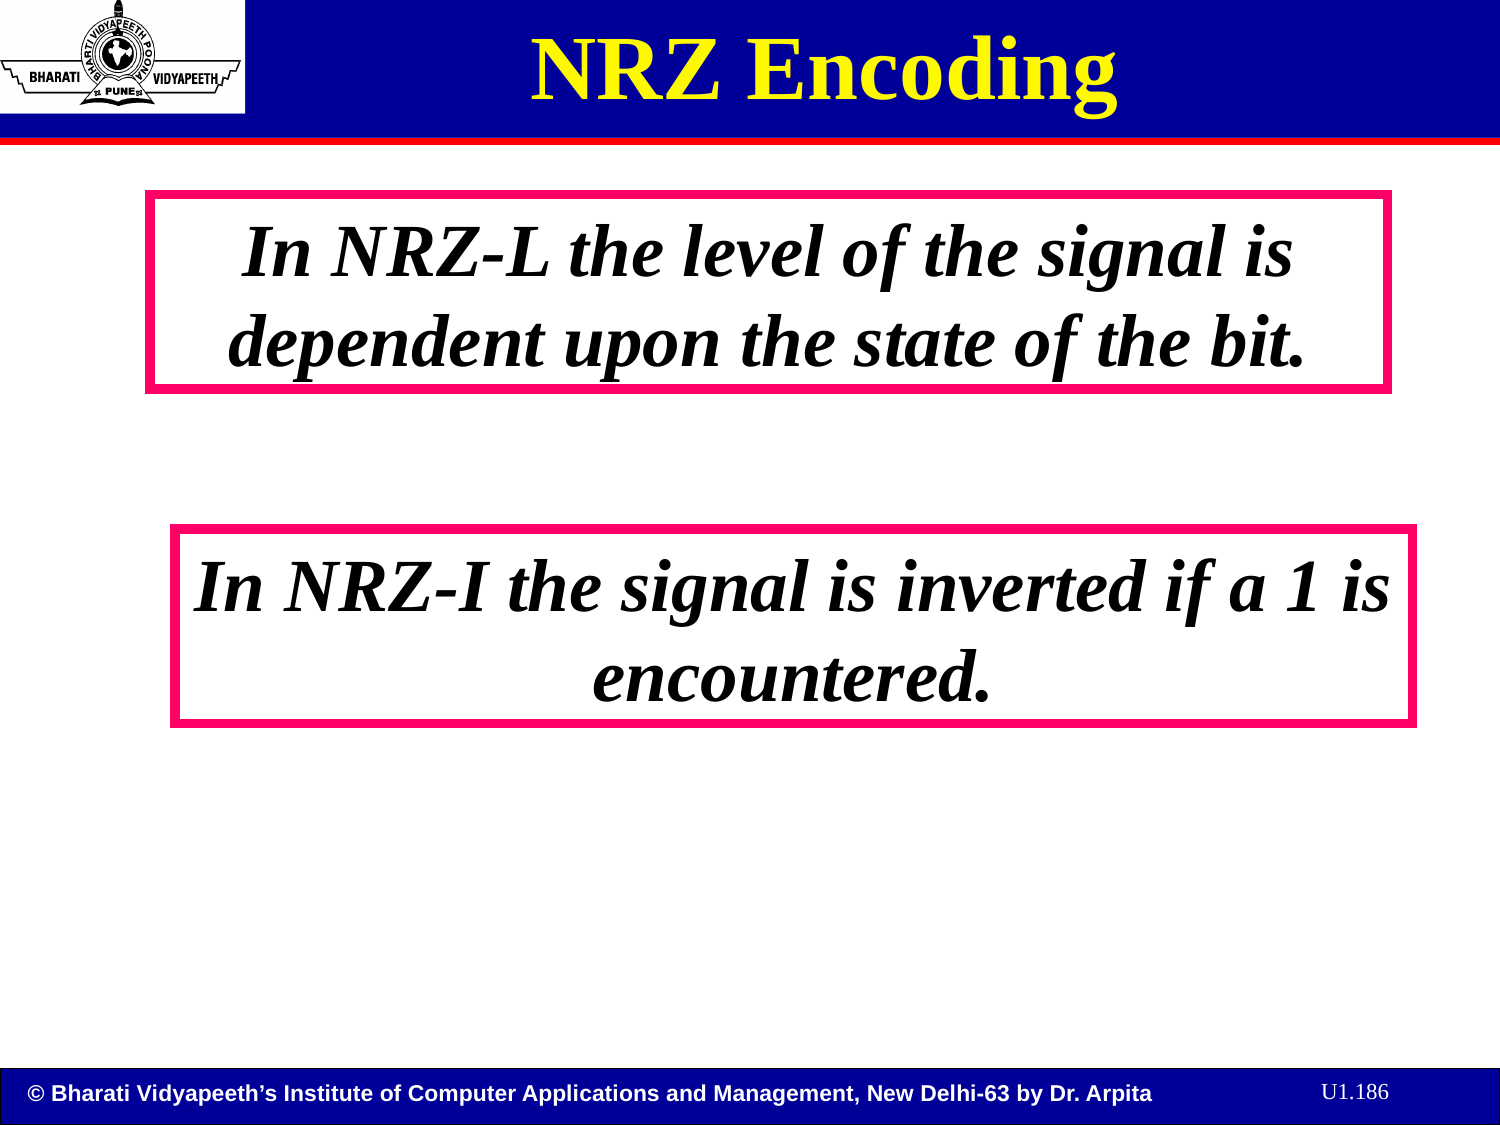

# NRZ Encoding
In NRZ-L the level of the signal is dependent upon the state of the bit.
In NRZ-I the signal is inverted if a 1 is encountered.